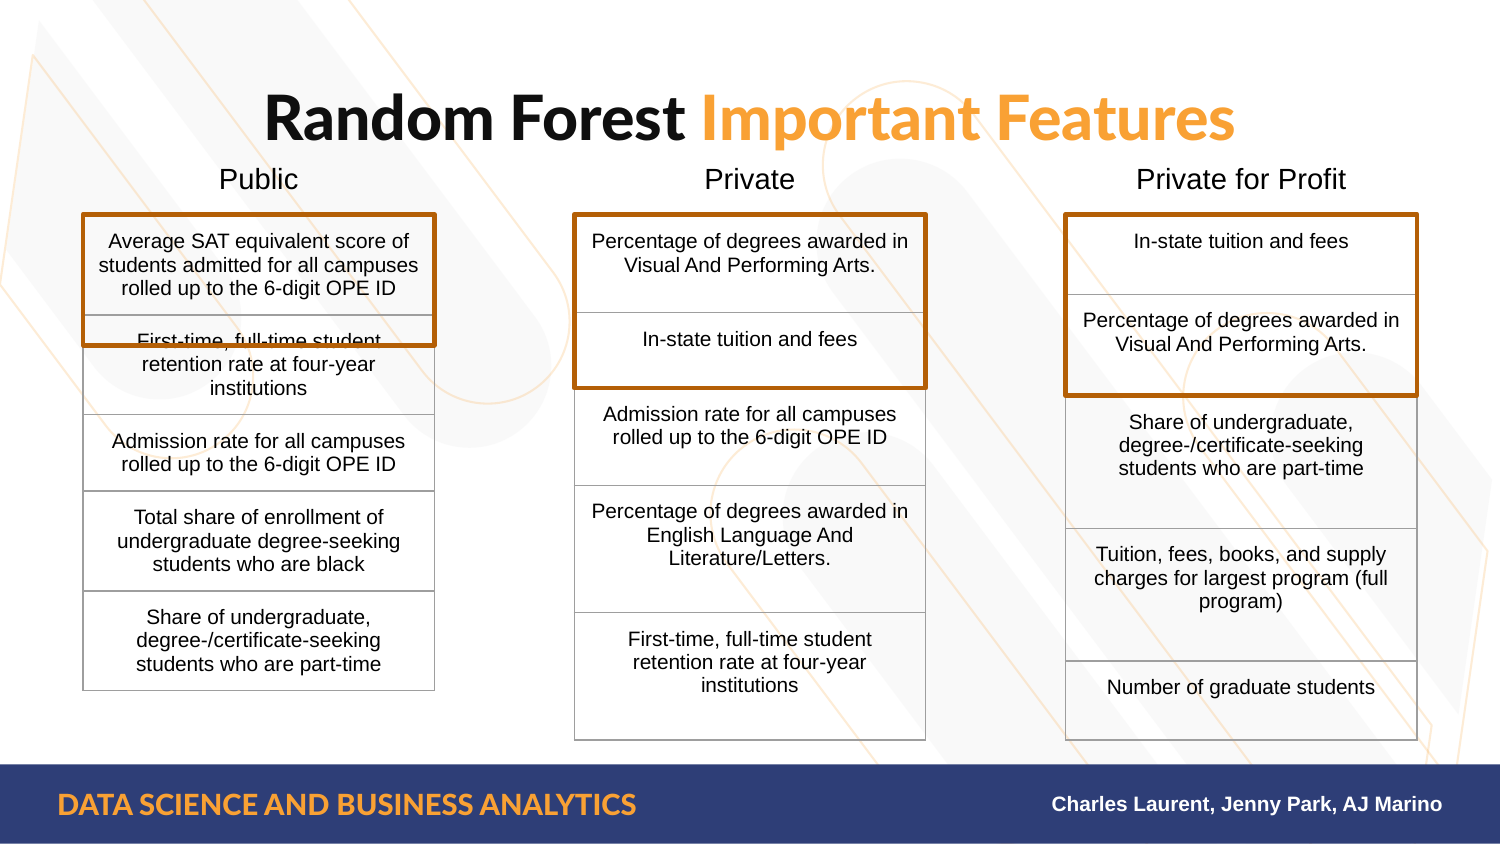

# Random Forest Important Features
Public
Private
Private for Profit

| Average SAT equivalent score of students admitted for all campuses rolled up to the 6-digit OPE ID |
| --- |
| First-time, full-time student retention rate at four-year institutions |
| Admission rate for all campuses rolled up to the 6-digit OPE ID |
| Total share of enrollment of undergraduate degree-seeking students who are black |
| Share of undergraduate, degree-/certificate-seeking students who are part-time |
| Percentage of degrees awarded in Visual And Performing Arts. |
| --- |
| In-state tuition and fees |
| Admission rate for all campuses rolled up to the 6-digit OPE ID |
| Percentage of degrees awarded in English Language And Literature/Letters. |
| First-time, full-time student retention rate at four-year institutions |
| In-state tuition and fees |
| --- |
| Percentage of degrees awarded in Visual And Performing Arts. |
| Share of undergraduate, degree-/certificate-seeking students who are part-time |
| Tuition, fees, books, and supply charges for largest program (full program) |
| Number of graduate students |